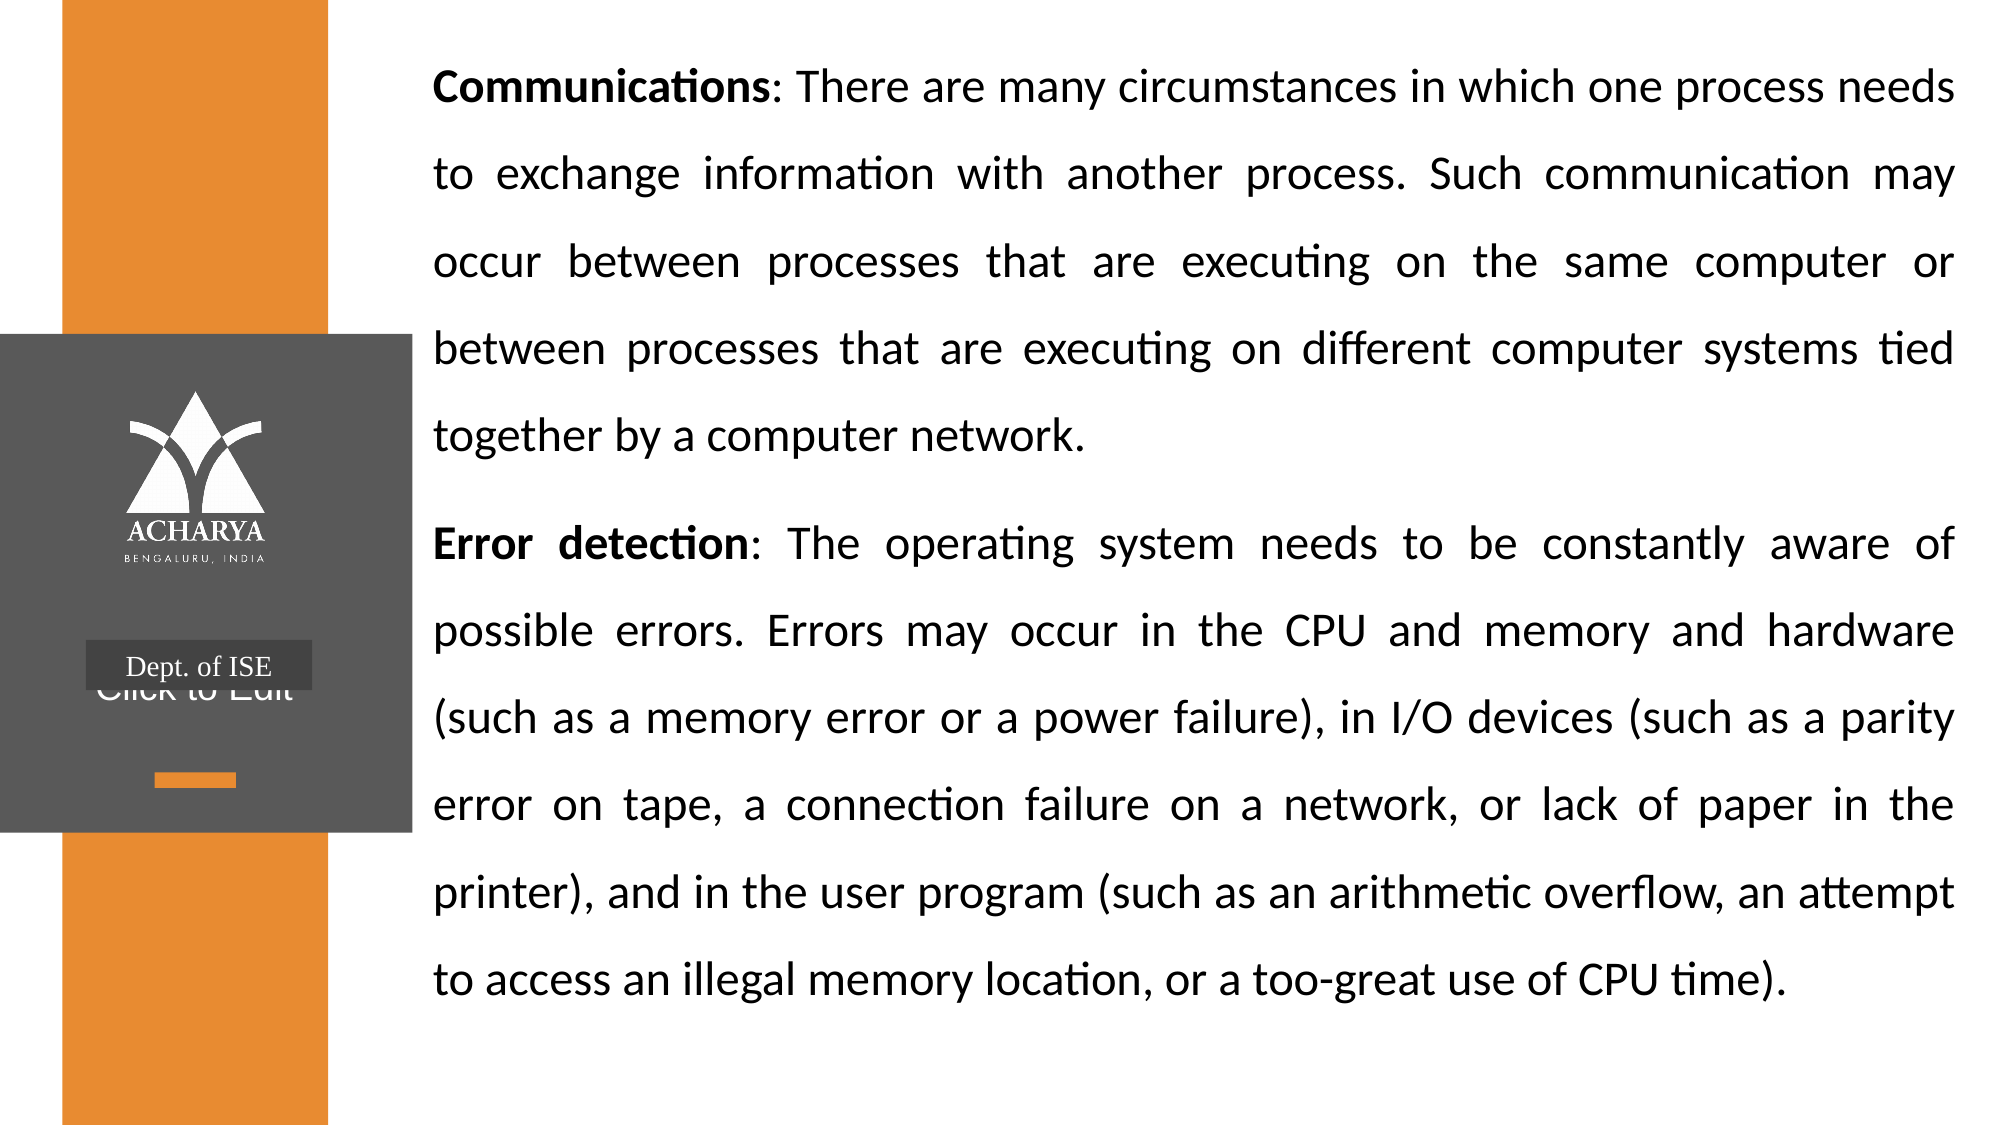

Communications: There are many circumstances in which one process needs to exchange information with another process. Such communication may occur between processes that are executing on the same computer or between processes that are executing on different computer systems tied together by a computer network.
Error detection: The operating system needs to be constantly aware of possible errors. Errors may occur in the CPU and memory and hardware (such as a memory error or a power failure), in I/O devices (such as a parity error on tape, a connection failure on a network, or lack of paper in the printer), and in the user program (such as an arithmetic overflow, an attempt to access an illegal memory location, or a too-great use of CPU time).

Dept. of ISE